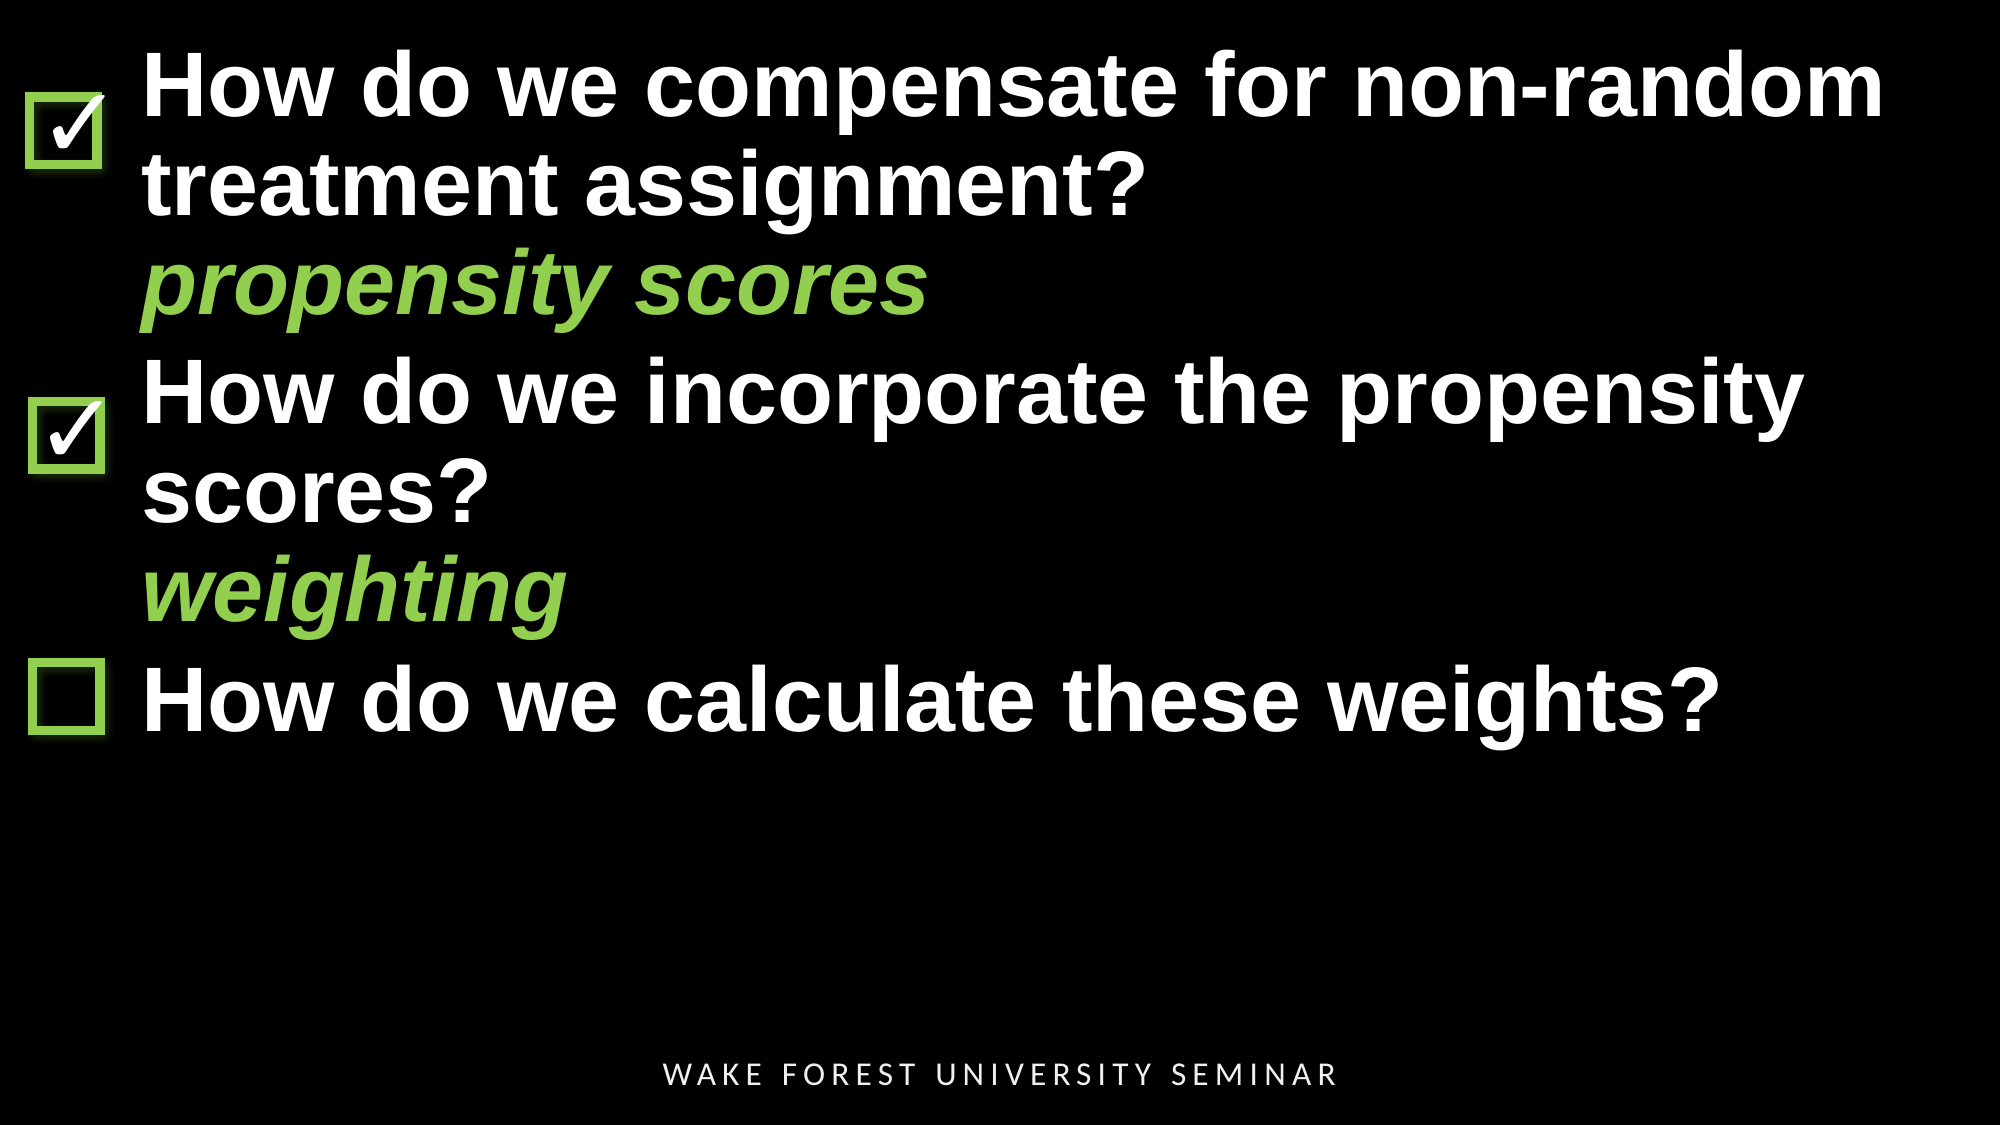

How do we compensate for non-random treatment assignment?
propensity scores
How do we incorporate the propensity scores?
weighting
How do we calculate these weights?

✓

✓